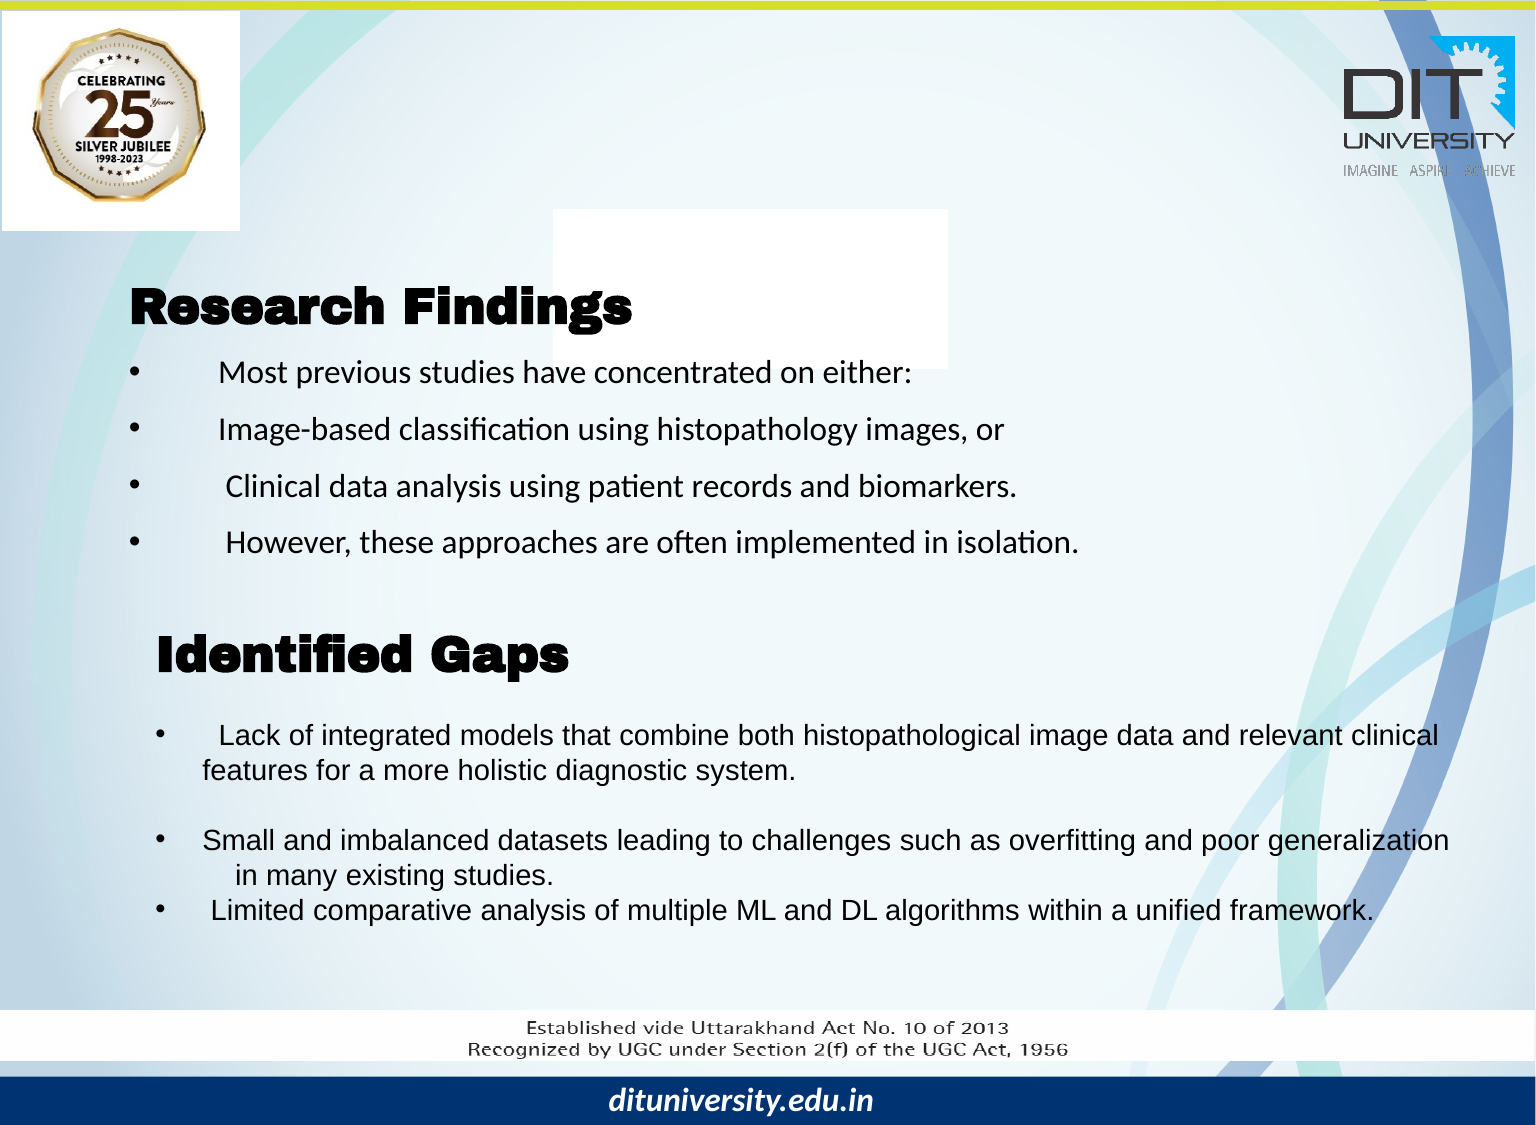

Research Findings
   Most previous studies have concentrated on either:
   Image-based classification using histopathology images, or
    Clinical data analysis using patient records and biomarkers.
    However, these approaches are often implemented in isolation.
Identified Gaps

  Lack of integrated models that combine both histopathological image data and relevant clinical features for a more holistic diagnostic system.

Small and imbalanced datasets leading to challenges such as overfitting and poor generalization        in many existing studies.
 Limited comparative analysis of multiple ML and DL algorithms within a unified framework.
5